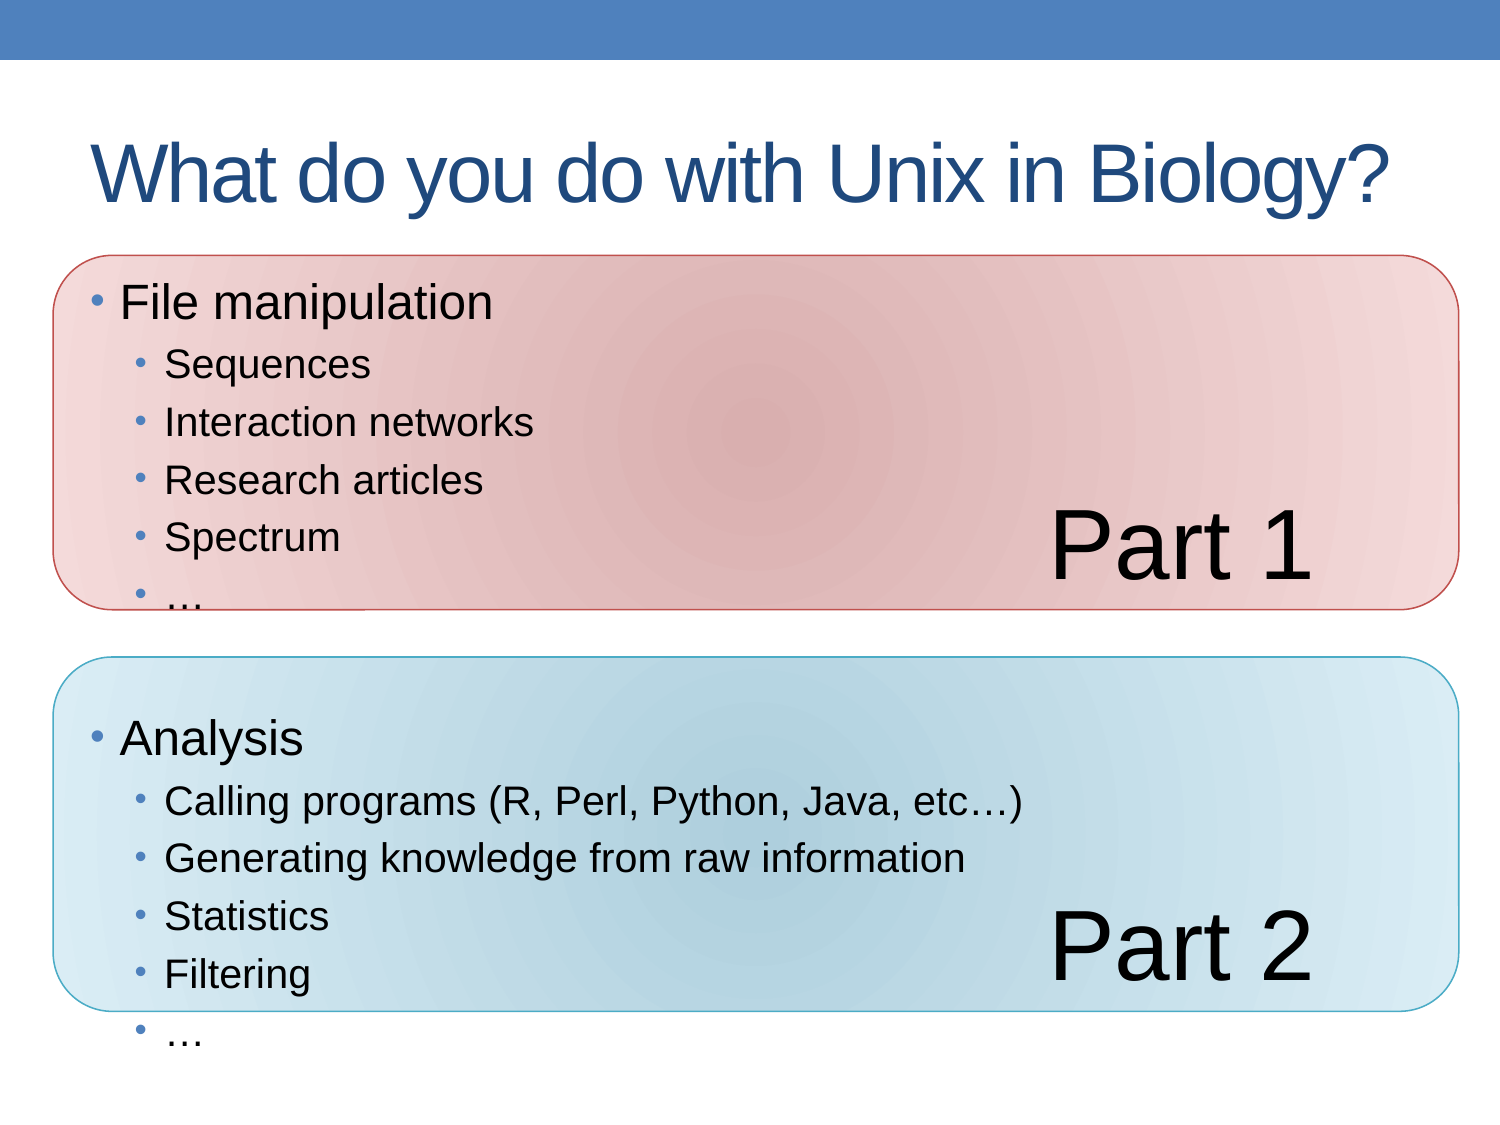

# What do you do with Unix in Biology?

File manipulation
Sequences
Interaction networks
Research articles
Spectrum
…

Analysis
Calling programs (R, Perl, Python, Java, etc…)
Generating knowledge from raw information
Statistics
Filtering
…
Part 1

Part 2